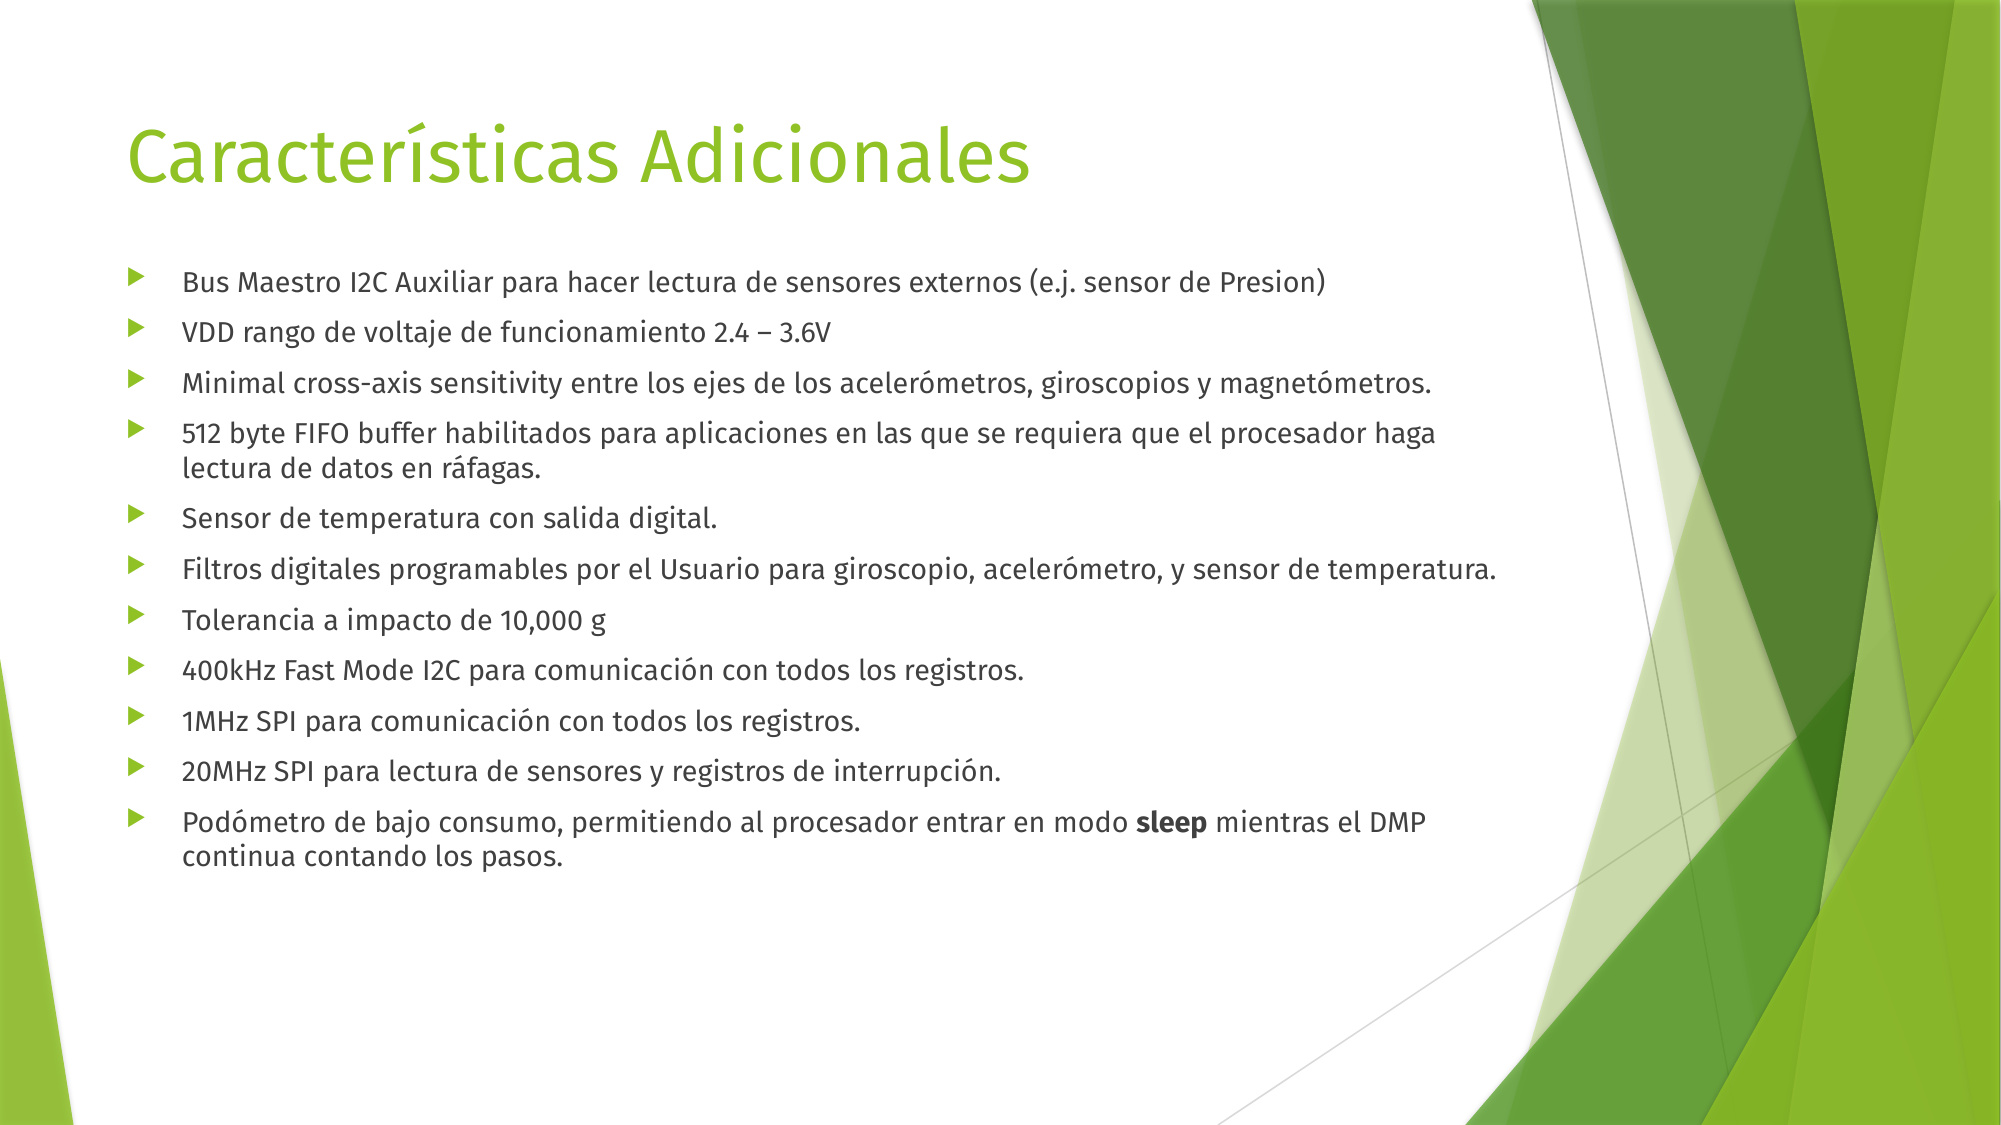

# Características Adicionales
Bus Maestro I2C Auxiliar para hacer lectura de sensores externos (e.j. sensor de Presion)
VDD rango de voltaje de funcionamiento 2.4 – 3.6V
Minimal cross-axis sensitivity entre los ejes de los acelerómetros, giroscopios y magnetómetros.
512 byte FIFO buffer habilitados para aplicaciones en las que se requiera que el procesador haga lectura de datos en ráfagas.
Sensor de temperatura con salida digital.
Filtros digitales programables por el Usuario para giroscopio, acelerómetro, y sensor de temperatura.
Tolerancia a impacto de 10,000 g
400kHz Fast Mode I2C para comunicación con todos los registros.
1MHz SPI para comunicación con todos los registros.
20MHz SPI para lectura de sensores y registros de interrupción.
Podómetro de bajo consumo, permitiendo al procesador entrar en modo sleep mientras el DMP continua contando los pasos.